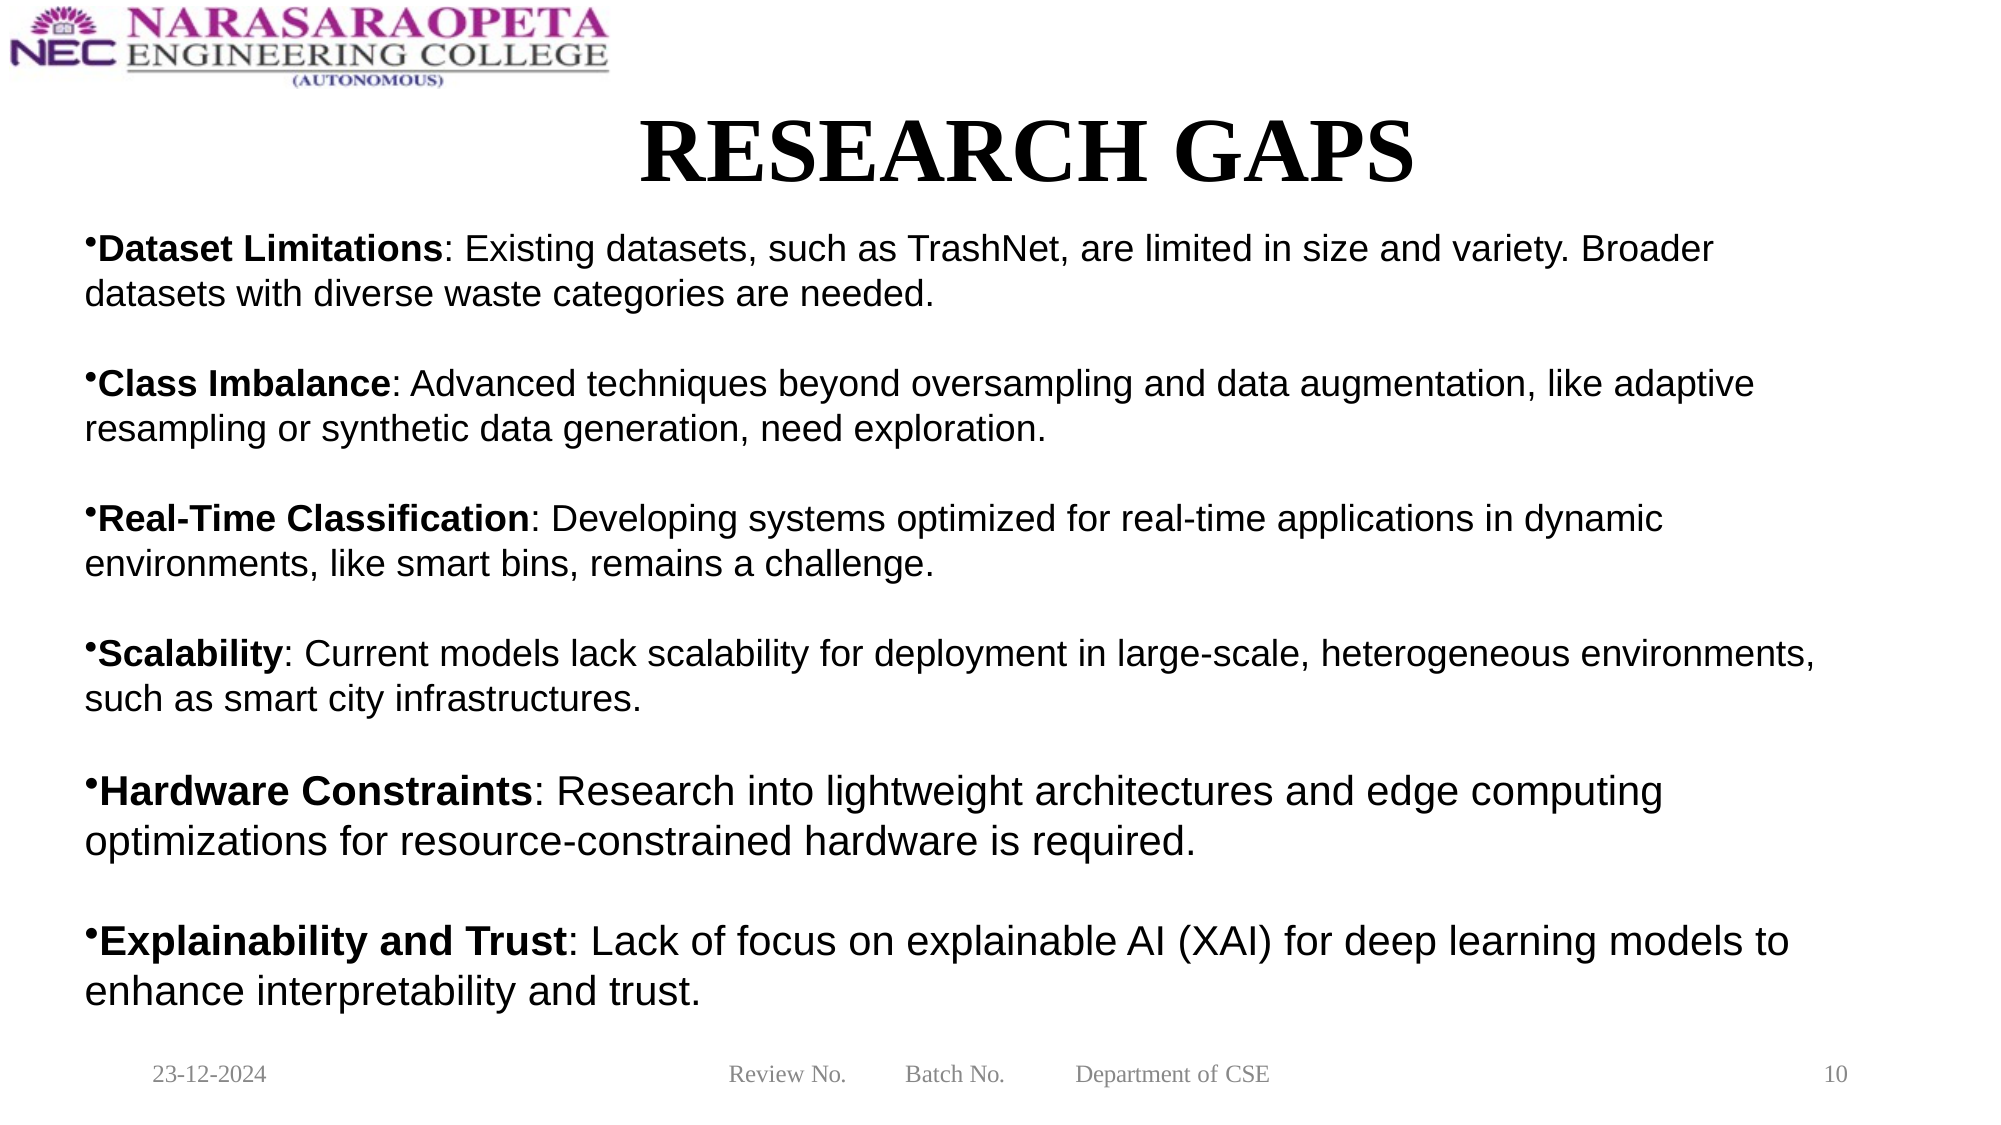

# RESEARCH GAPS
Dataset Limitations: Existing datasets, such as TrashNet, are limited in size and variety. Broader datasets with diverse waste categories are needed.

Class Imbalance: Advanced techniques beyond oversampling and data augmentation, like adaptive resampling or synthetic data generation, need exploration.

Real-Time Classification: Developing systems optimized for real-time applications in dynamic environments, like smart bins, remains a challenge.

Scalability: Current models lack scalability for deployment in large-scale, heterogeneous environments, such as smart city infrastructures.

Hardware Constraints: Research into lightweight architectures and edge computing optimizations for resource-constrained hardware is required.

Explainability and Trust: Lack of focus on explainable AI (XAI) for deep learning models to enhance interpretability and trust.

23-12-2024
Review No.
Batch No.
Department of CSE
10